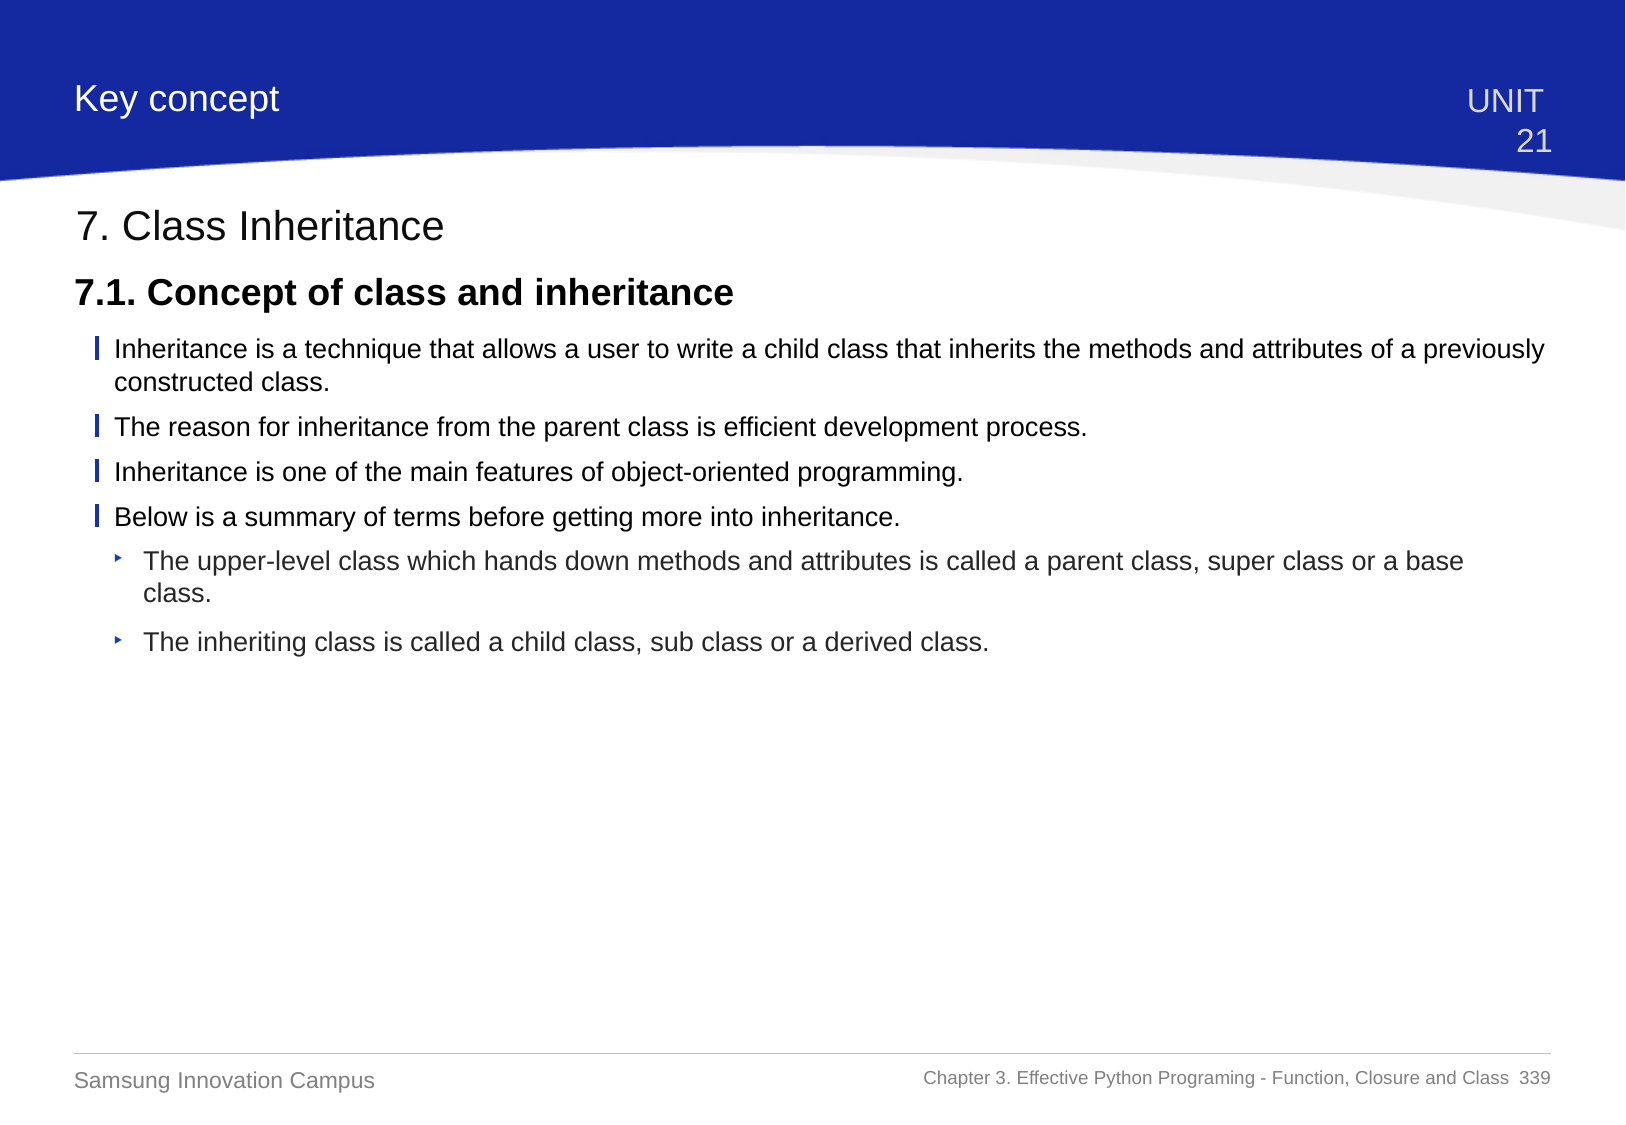

Key concept
UNIT  21
7. Class Inheritance
7.1. Concept of class and inheritance
Inheritance is a technique that allows a user to write a child class that inherits the methods and attributes of a previously constructed class.
The reason for inheritance from the parent class is efficient development process.
Inheritance is one of the main features of object-oriented programming.
Below is a summary of terms before getting more into inheritance.
The upper-level class which hands down methods and attributes is called a parent class, super class or a base class.
The inheriting class is called a child class, sub class or a derived class.